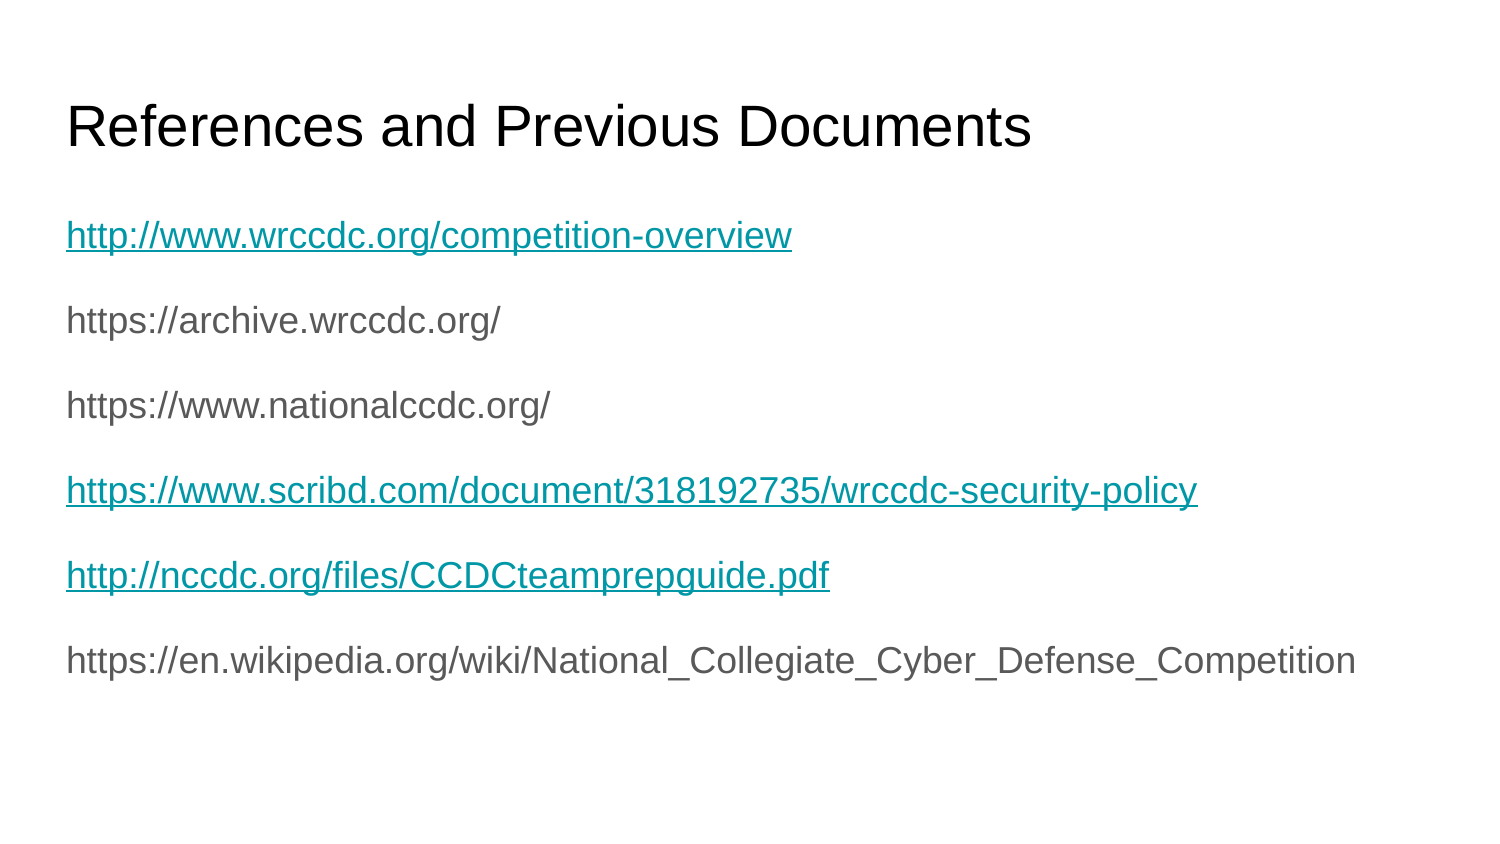

# References and Previous Documents
http://www.wrccdc.org/competition-overview
https://archive.wrccdc.org/
https://www.nationalccdc.org/
https://www.scribd.com/document/318192735/wrccdc-security-policy
http://nccdc.org/files/CCDCteamprepguide.pdf
https://en.wikipedia.org/wiki/National_Collegiate_Cyber_Defense_Competition